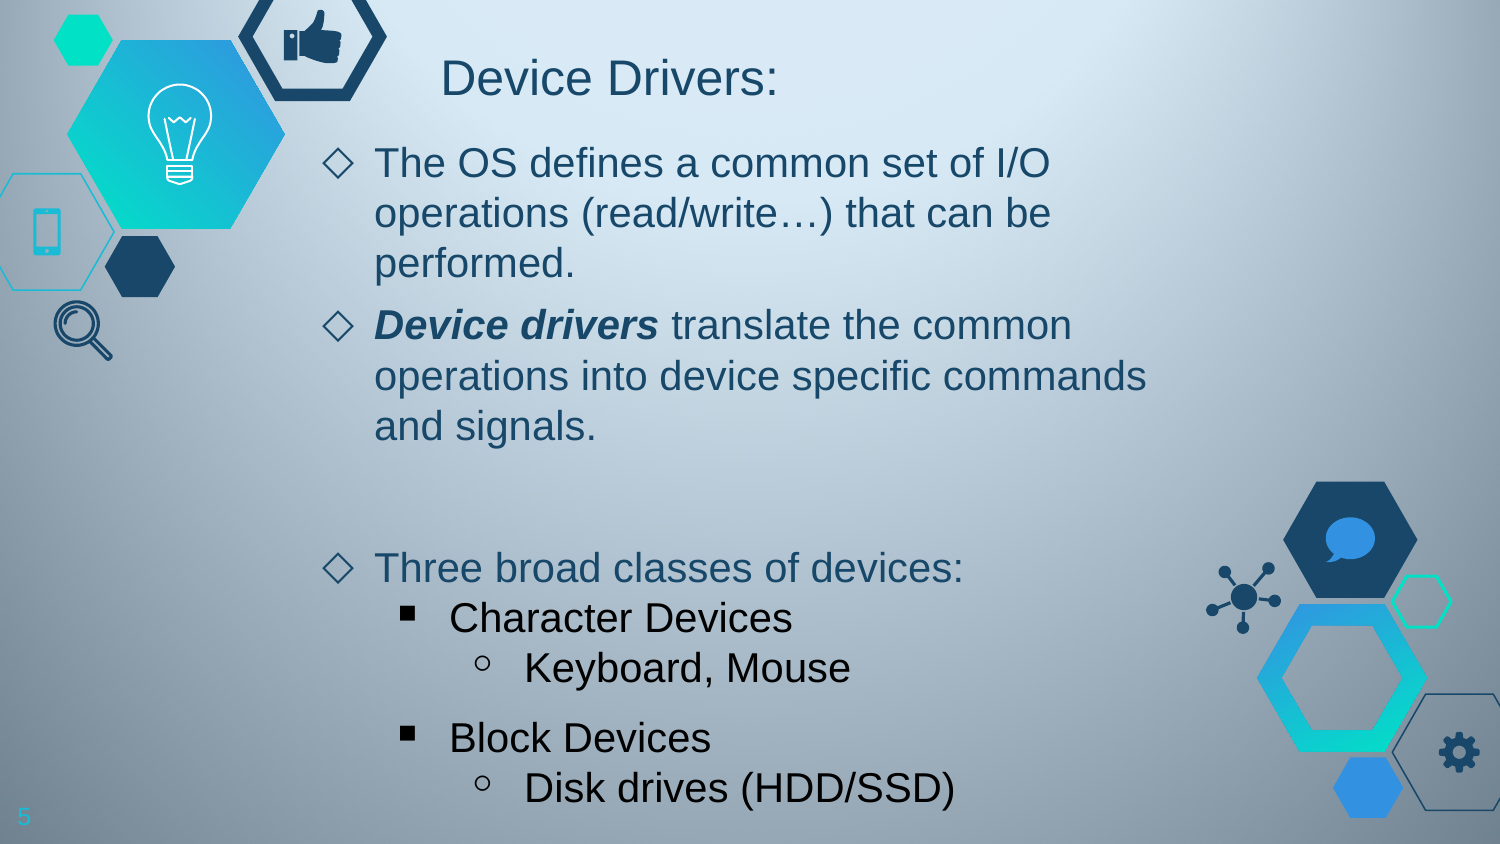

# Device Drivers:
The OS defines a common set of I/O operations (read/write…) that can be performed.
Device drivers translate the common operations into device specific commands and signals.

Three broad classes of devices:
Character Devices
Keyboard, Mouse

Block Devices
Disk drives (HDD/SSD)

Packet Devices
Network Interface Card (NIC)

5